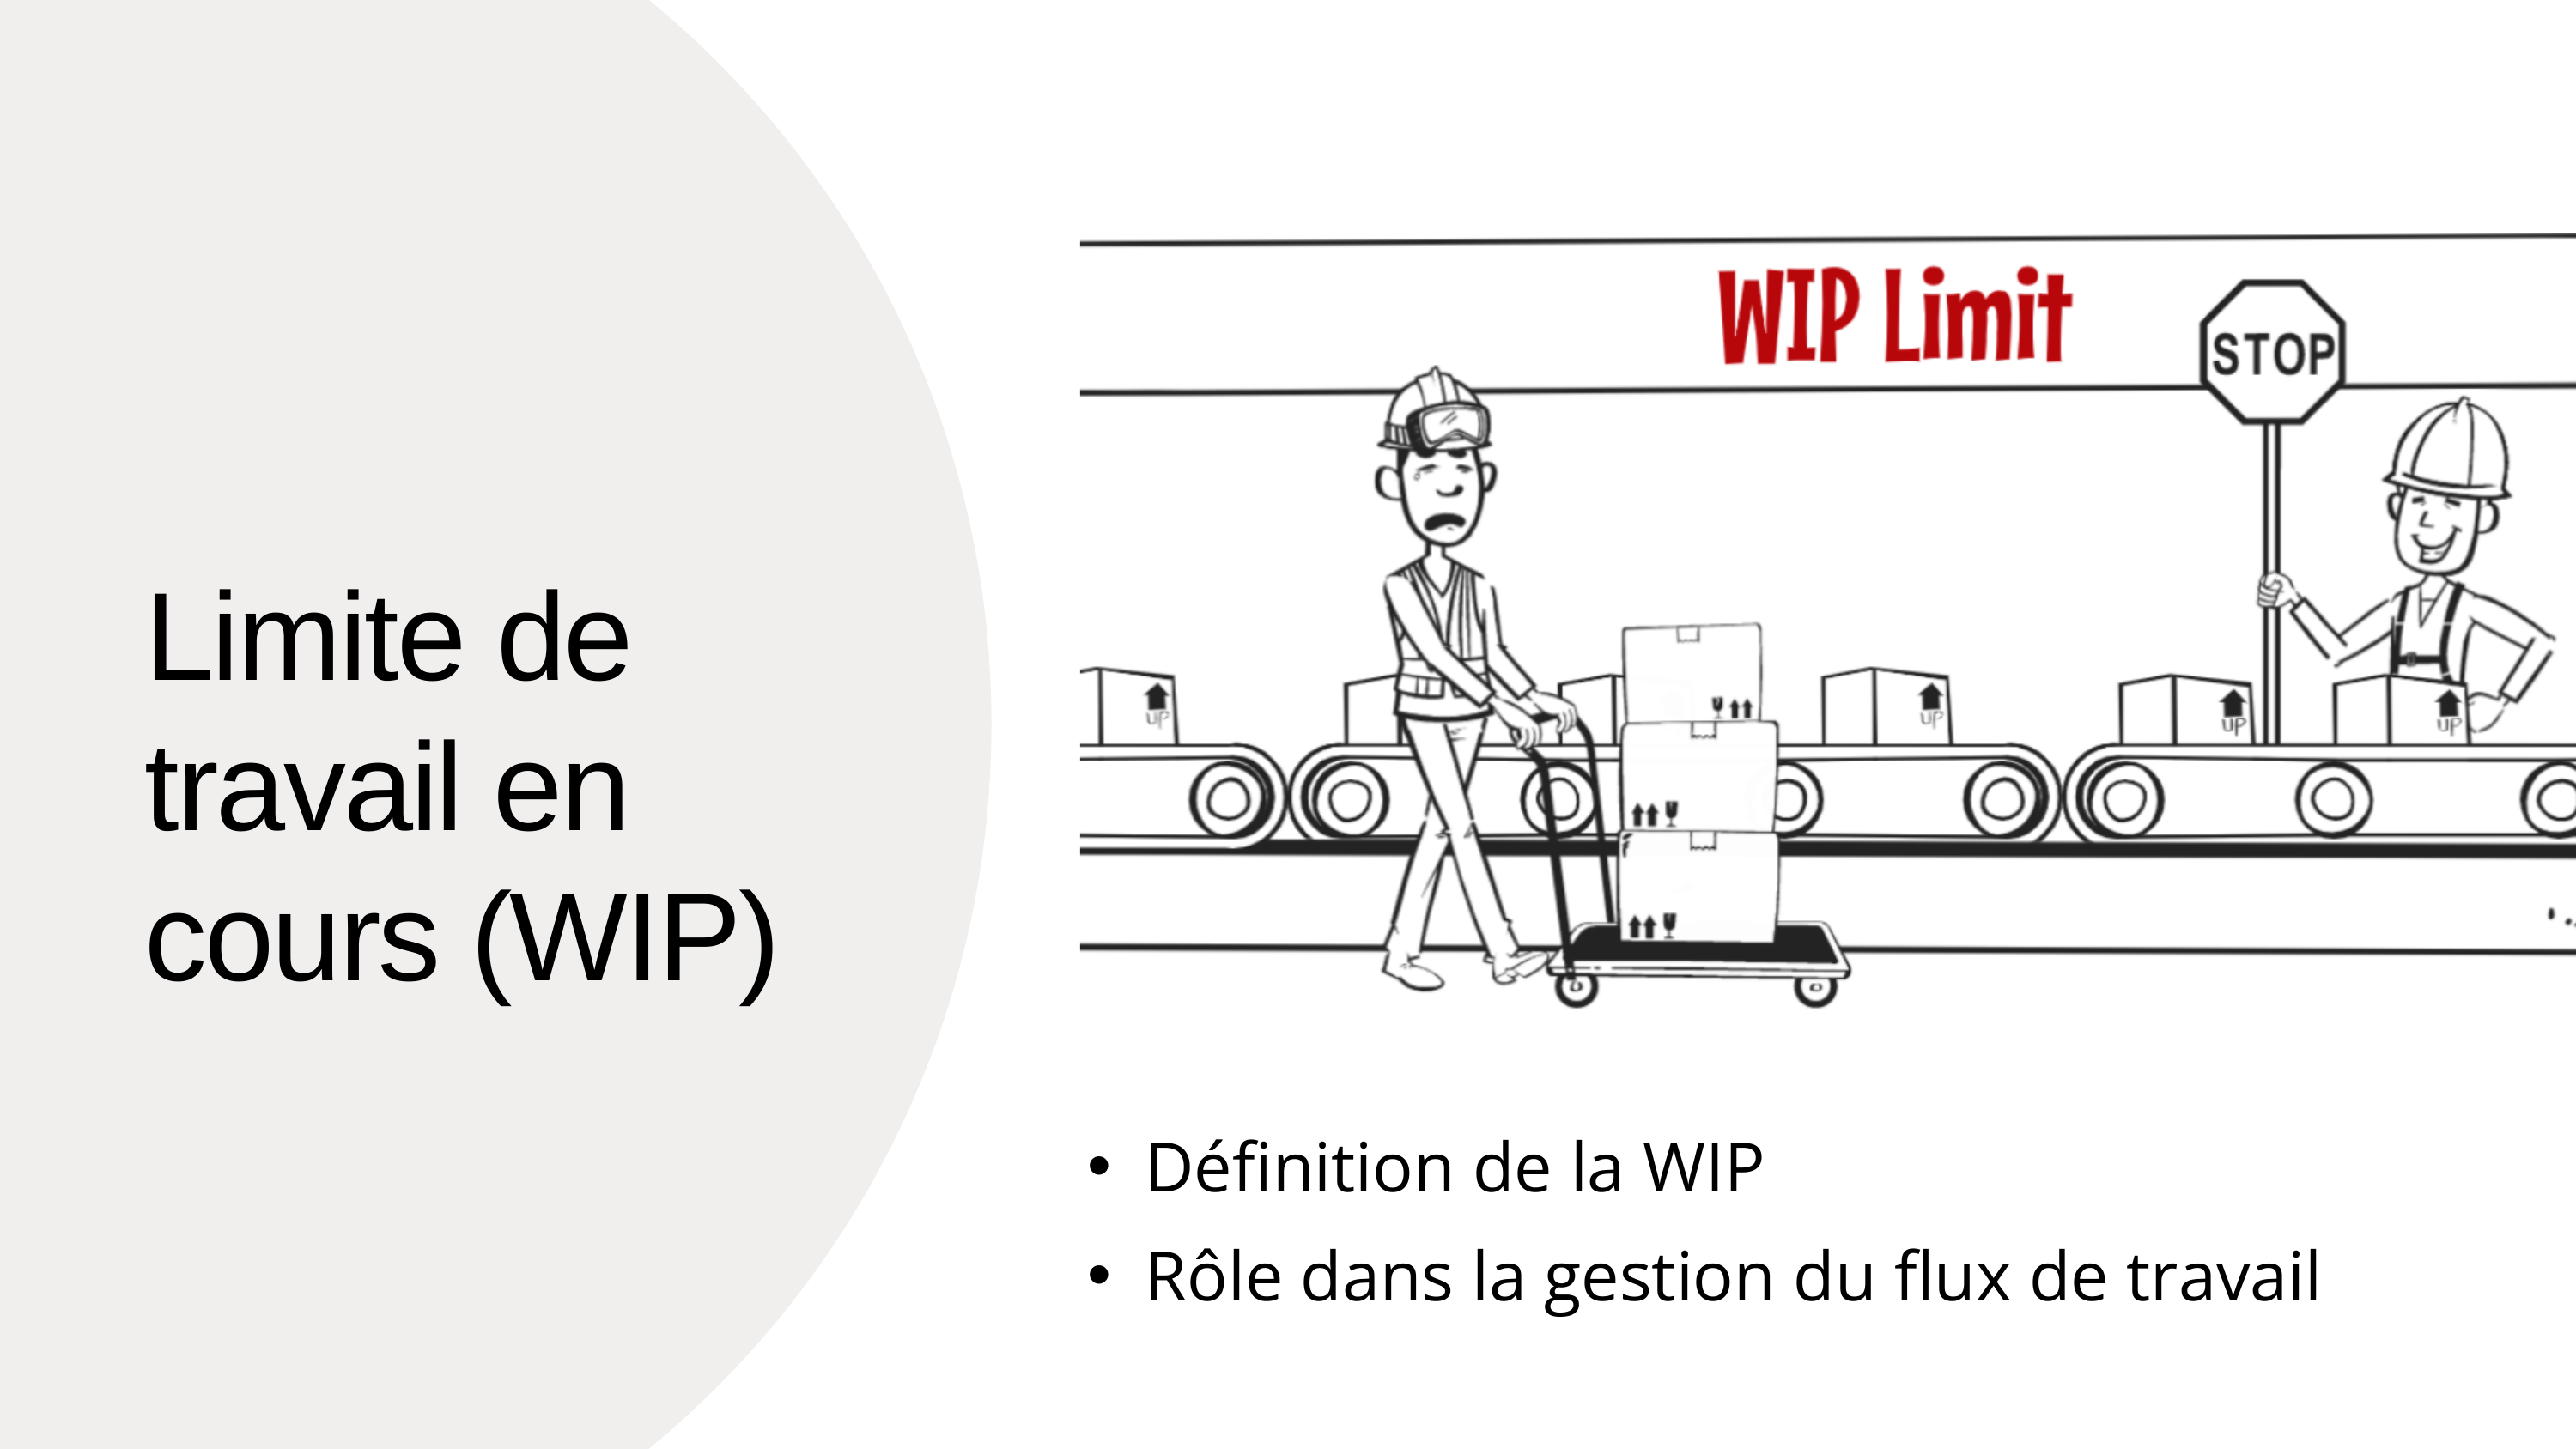

Limite de travail en cours (WIP)

Définition de la WIP
Rôle dans la gestion du flux de travail